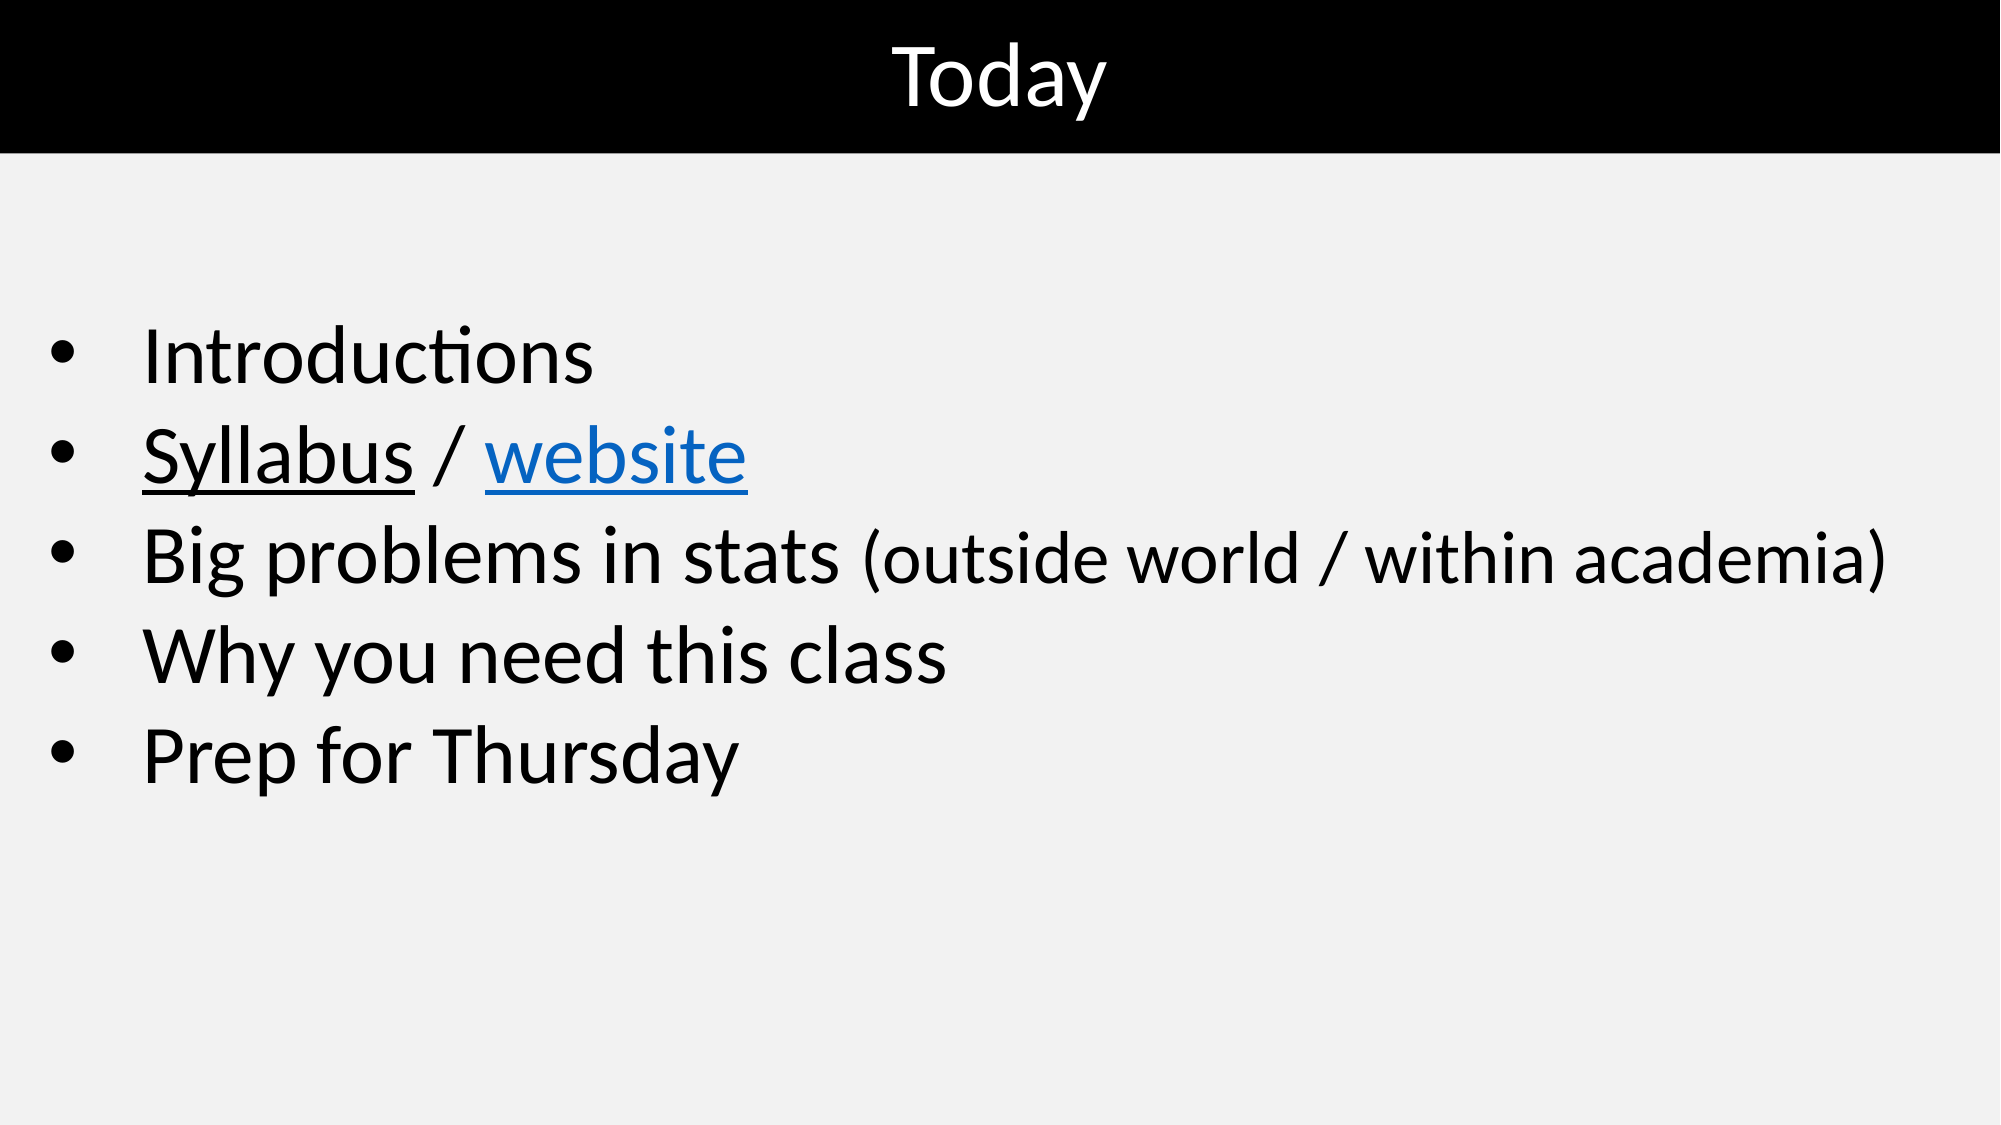

# Today
Introductions
Syllabus / website
Big problems in stats (outside world / within academia)
Why you need this class
Prep for Thursday